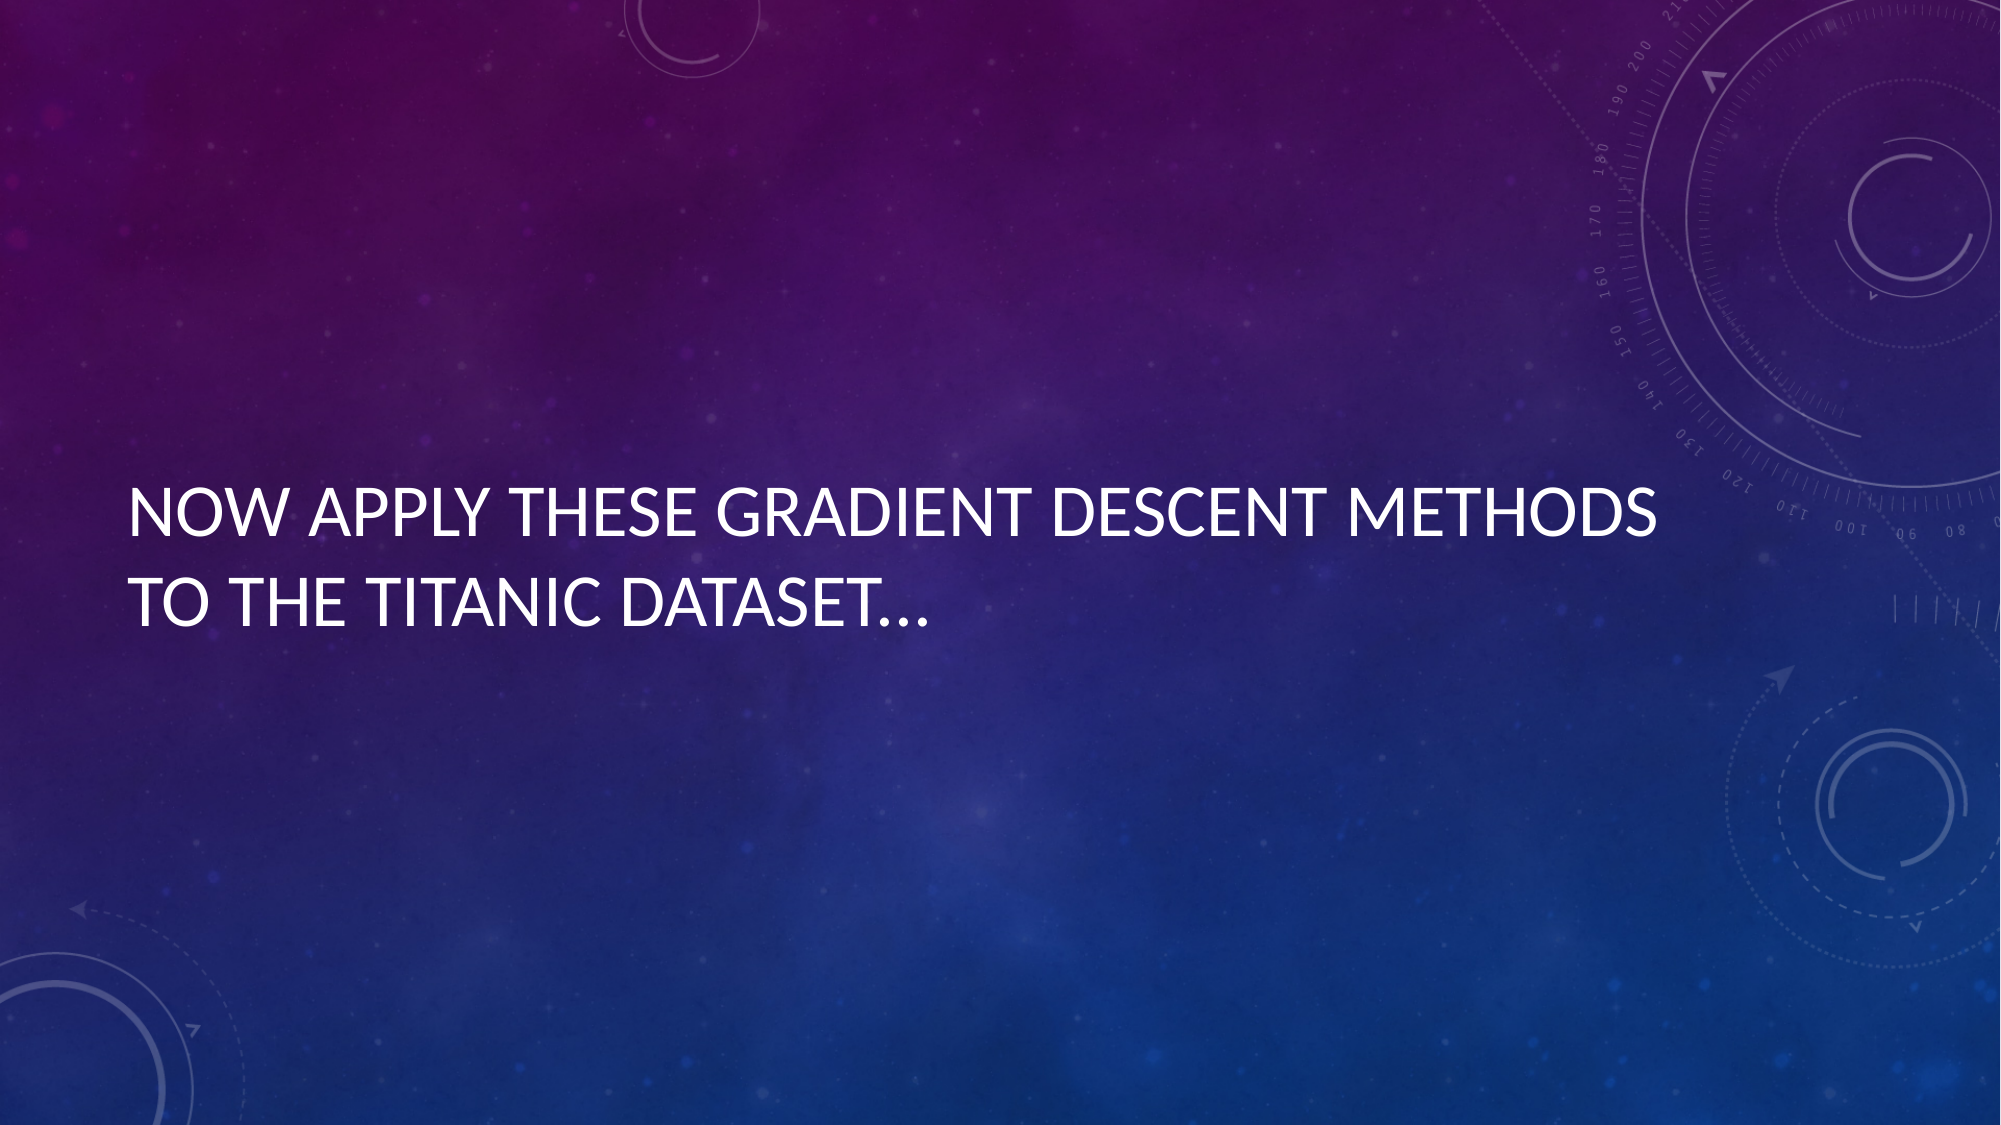

# Now apply these gradient descent methods to the titanic dataset...